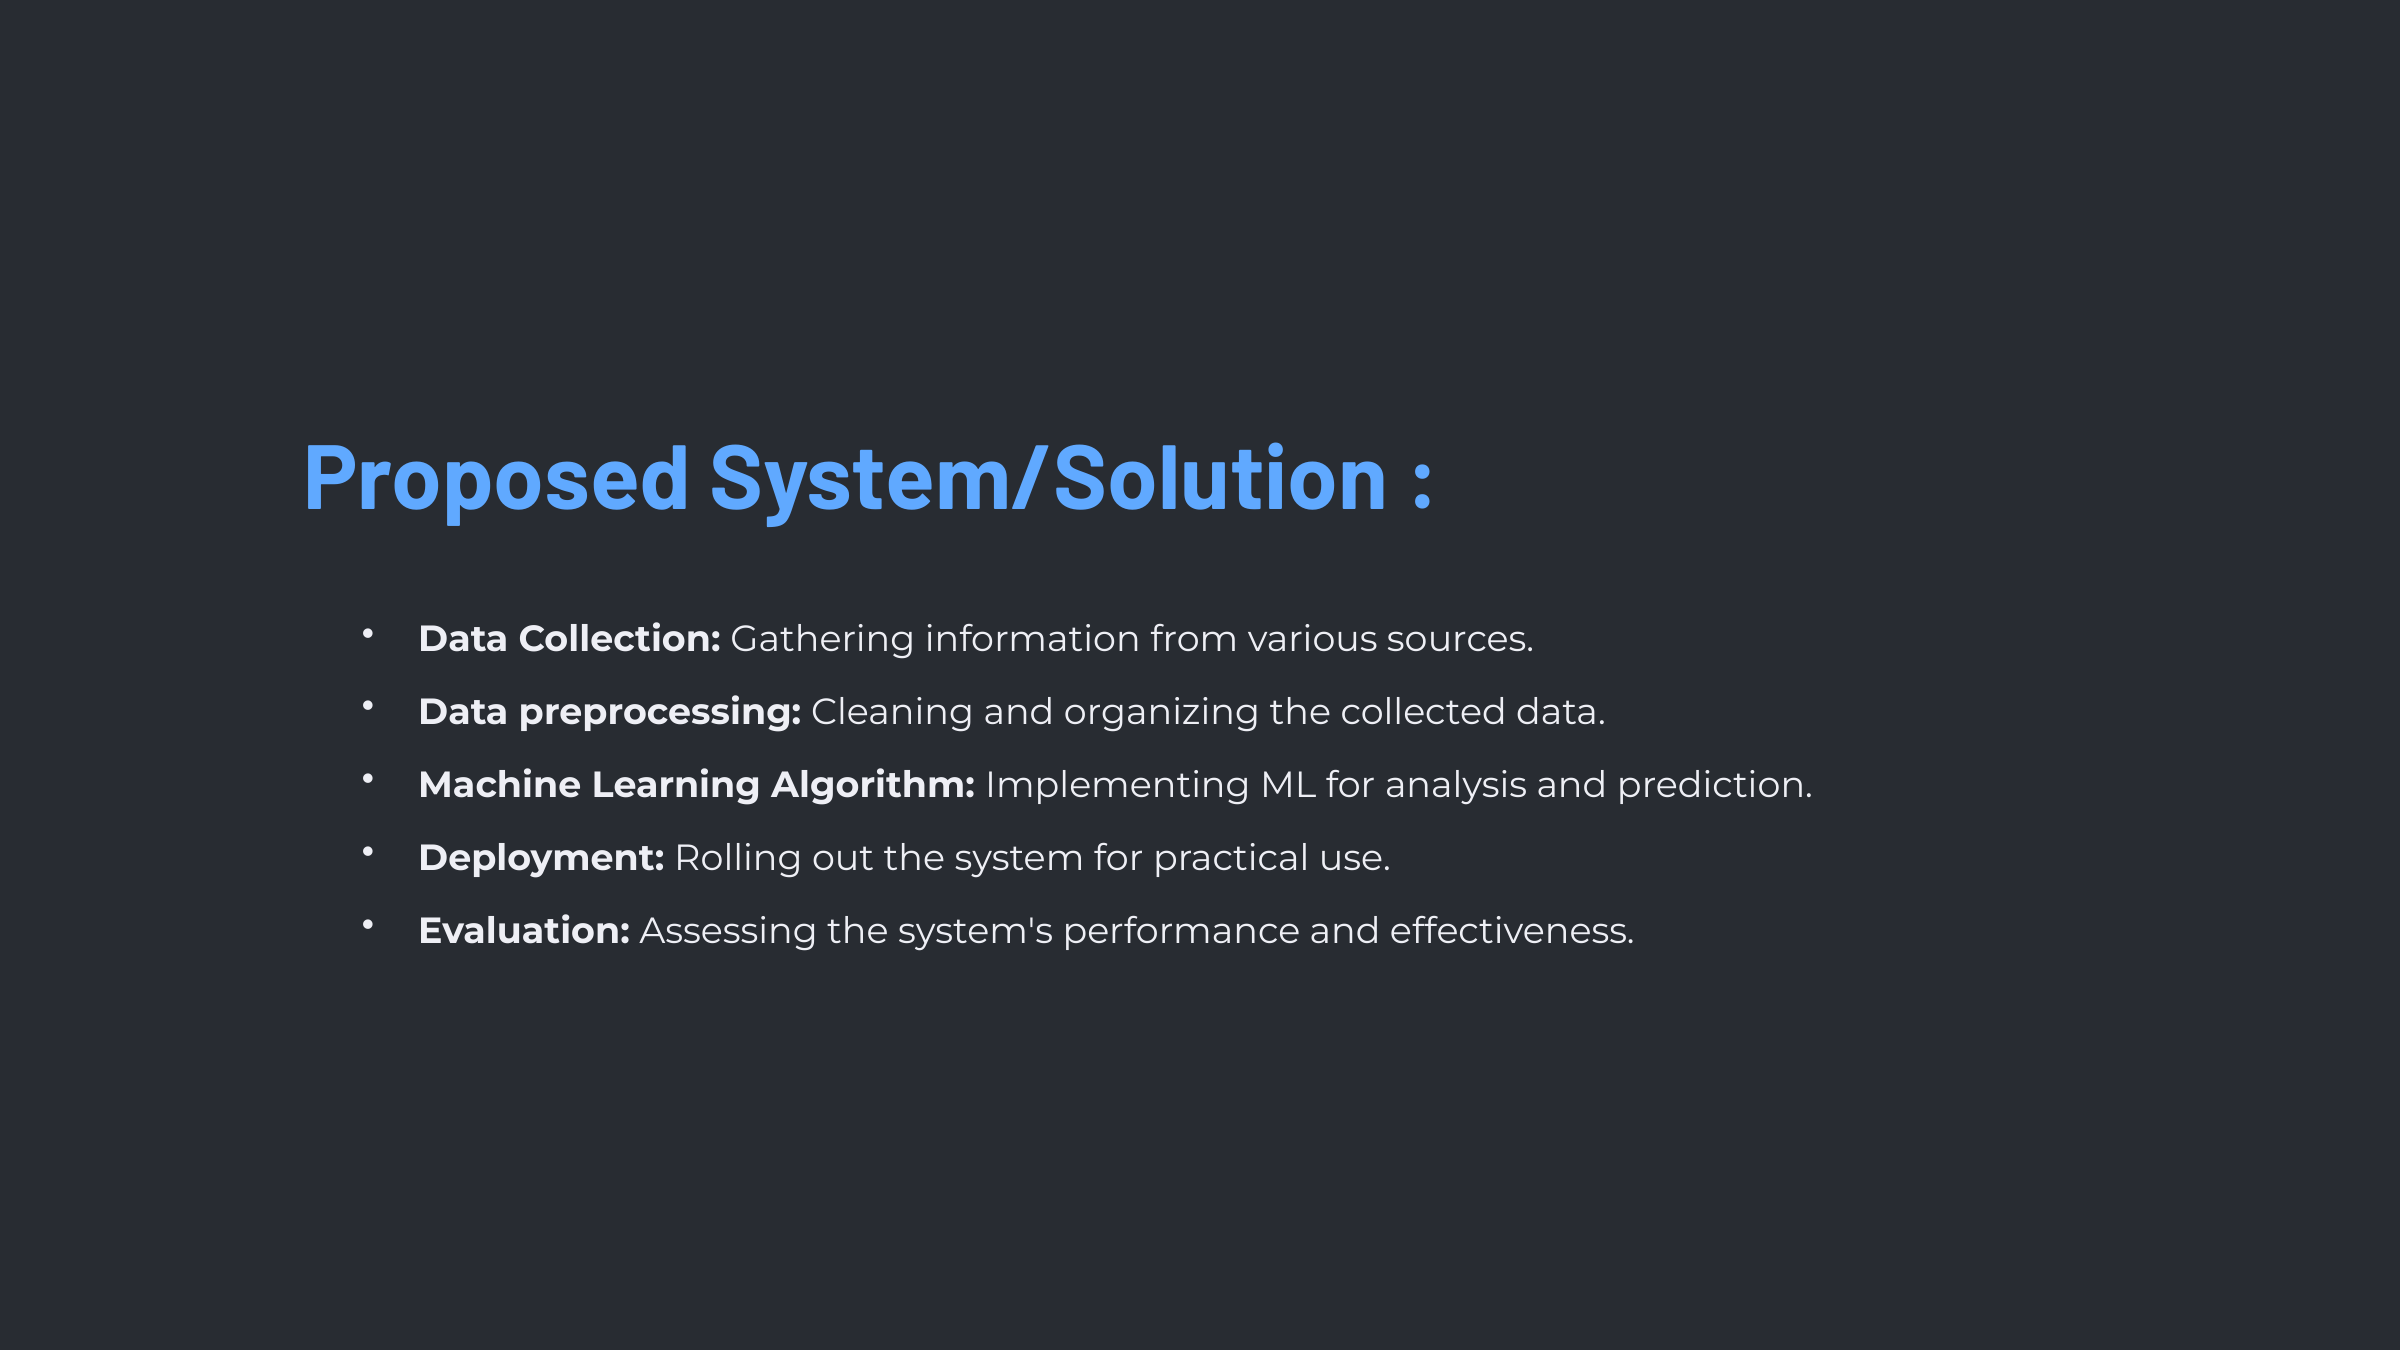

Proposed System/Solution :
Data Collection: Gathering information from various sources.
Data preprocessing: Cleaning and organizing the collected data.
Machine Learning Algorithm: Implementing ML for analysis and prediction.
Deployment: Rolling out the system for practical use.
Evaluation: Assessing the system's performance and effectiveness.